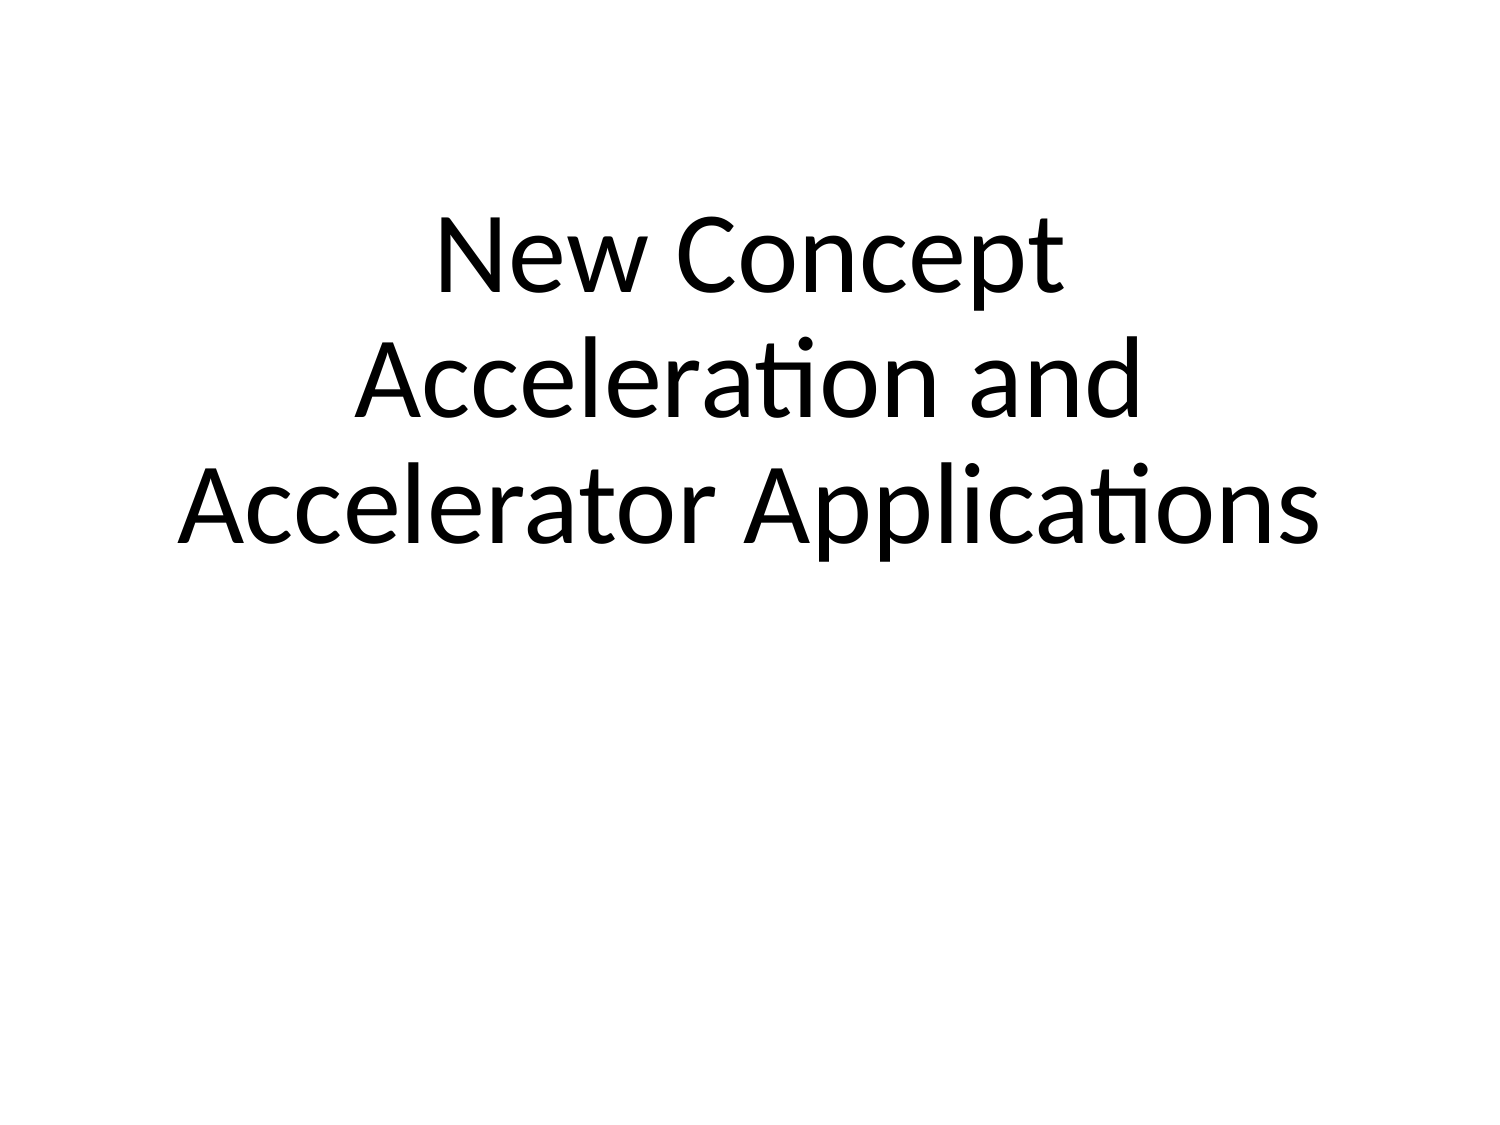

# New Concept Acceleration and Accelerator Applications